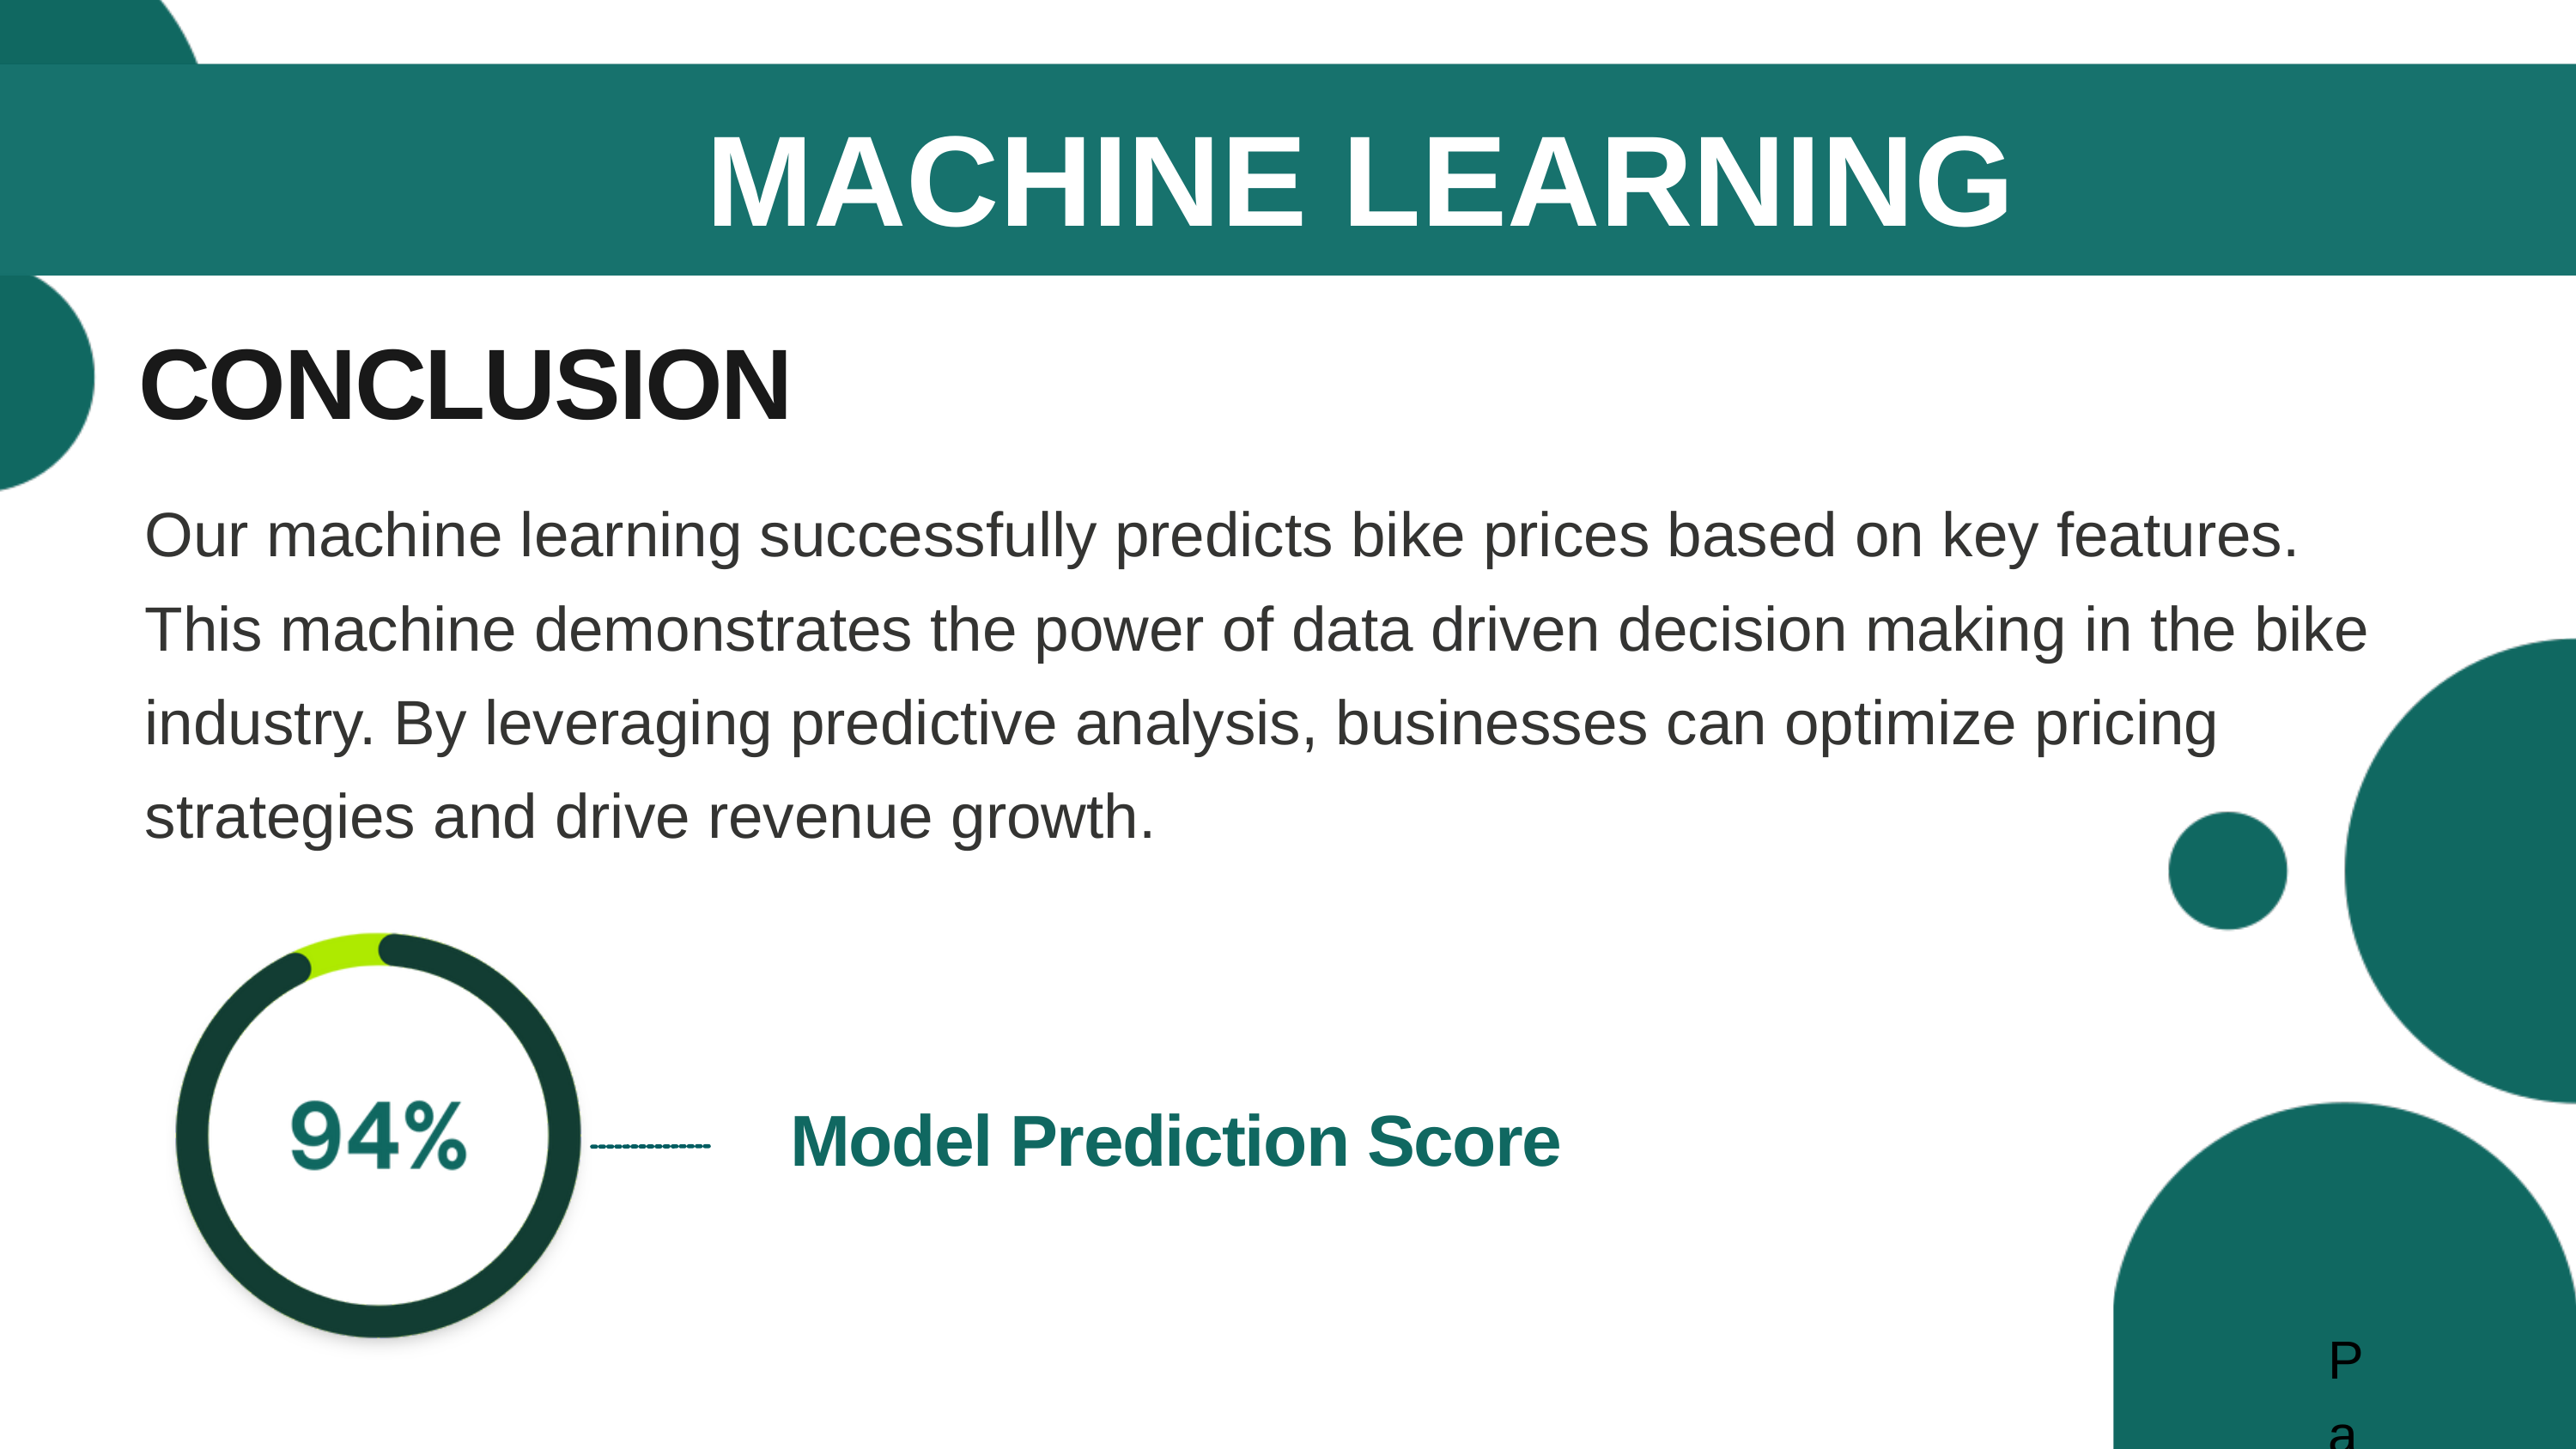

MACHINE LEARNING
CONCLUSION

Our machine learning successfully predicts bike prices based on key features. This machine demonstrates the power of data driven decision making in the bike industry. By leveraging predictive analysis, businesses can optimize pricing strategies and drive revenue growth.

Model Prediction Score

Page 22